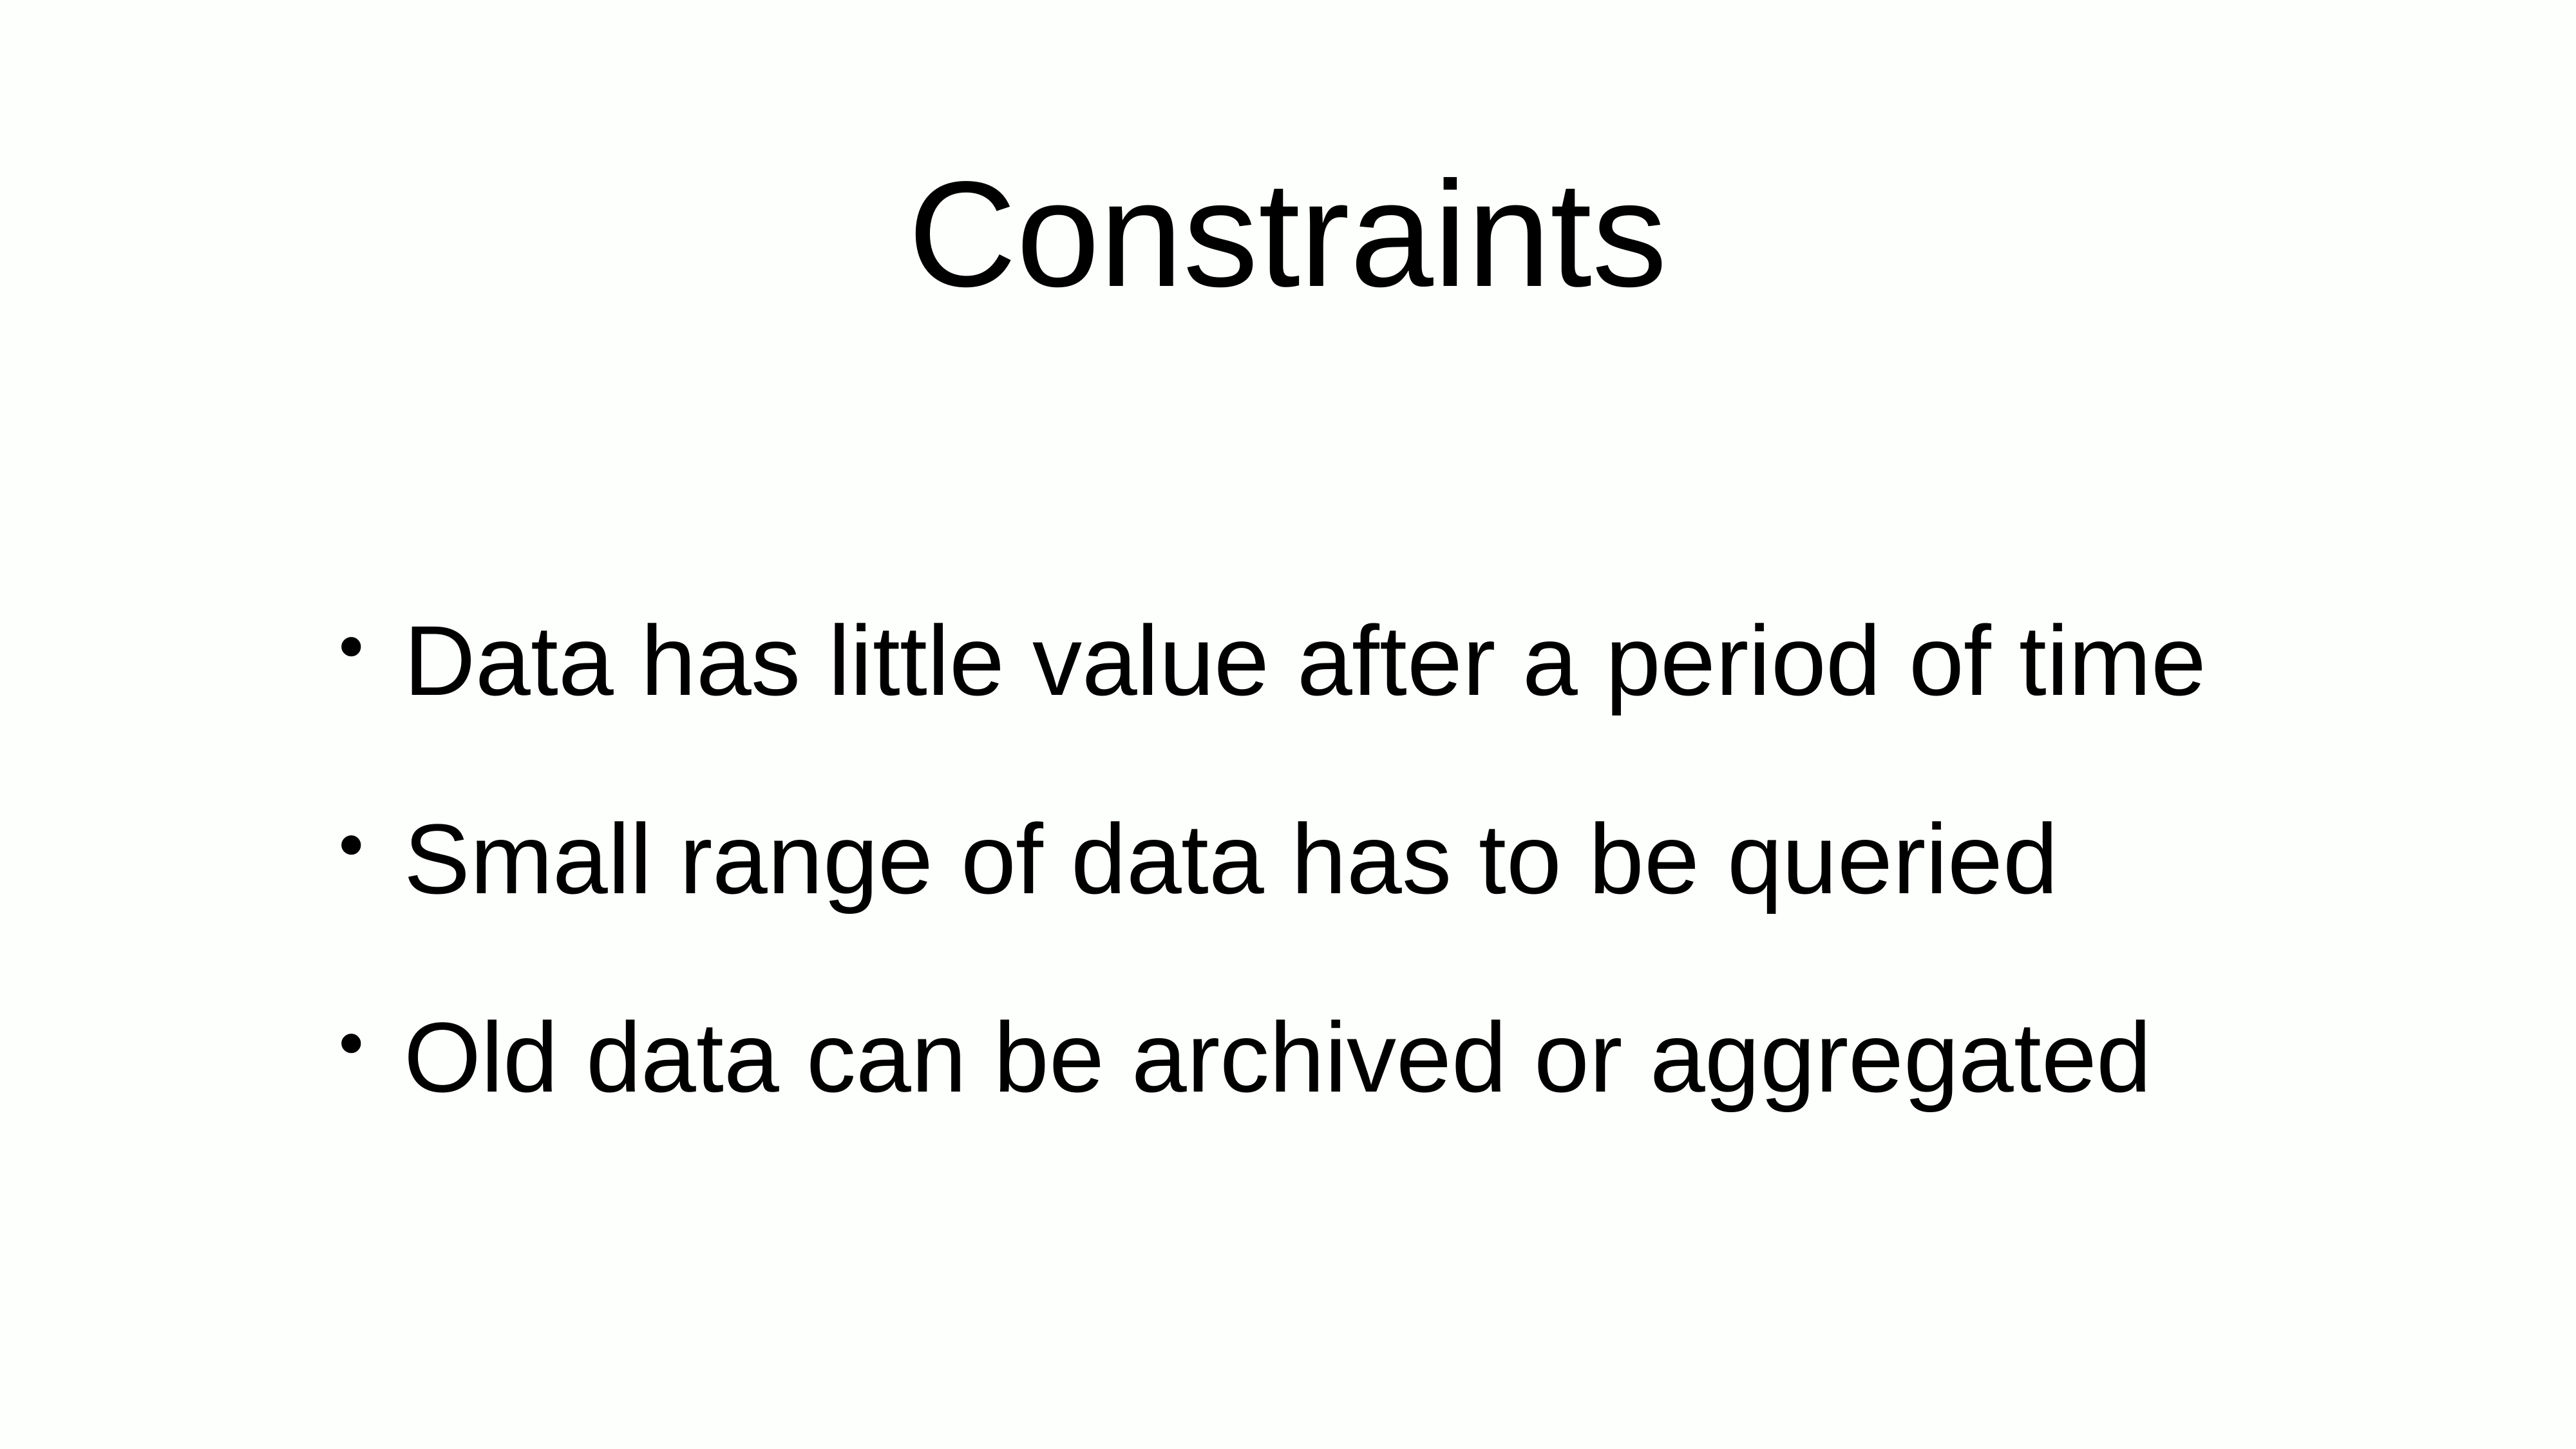

# Constraints
Data has little value after a period of time
Small range of data has to be queried
Old data can be archived or aggregated